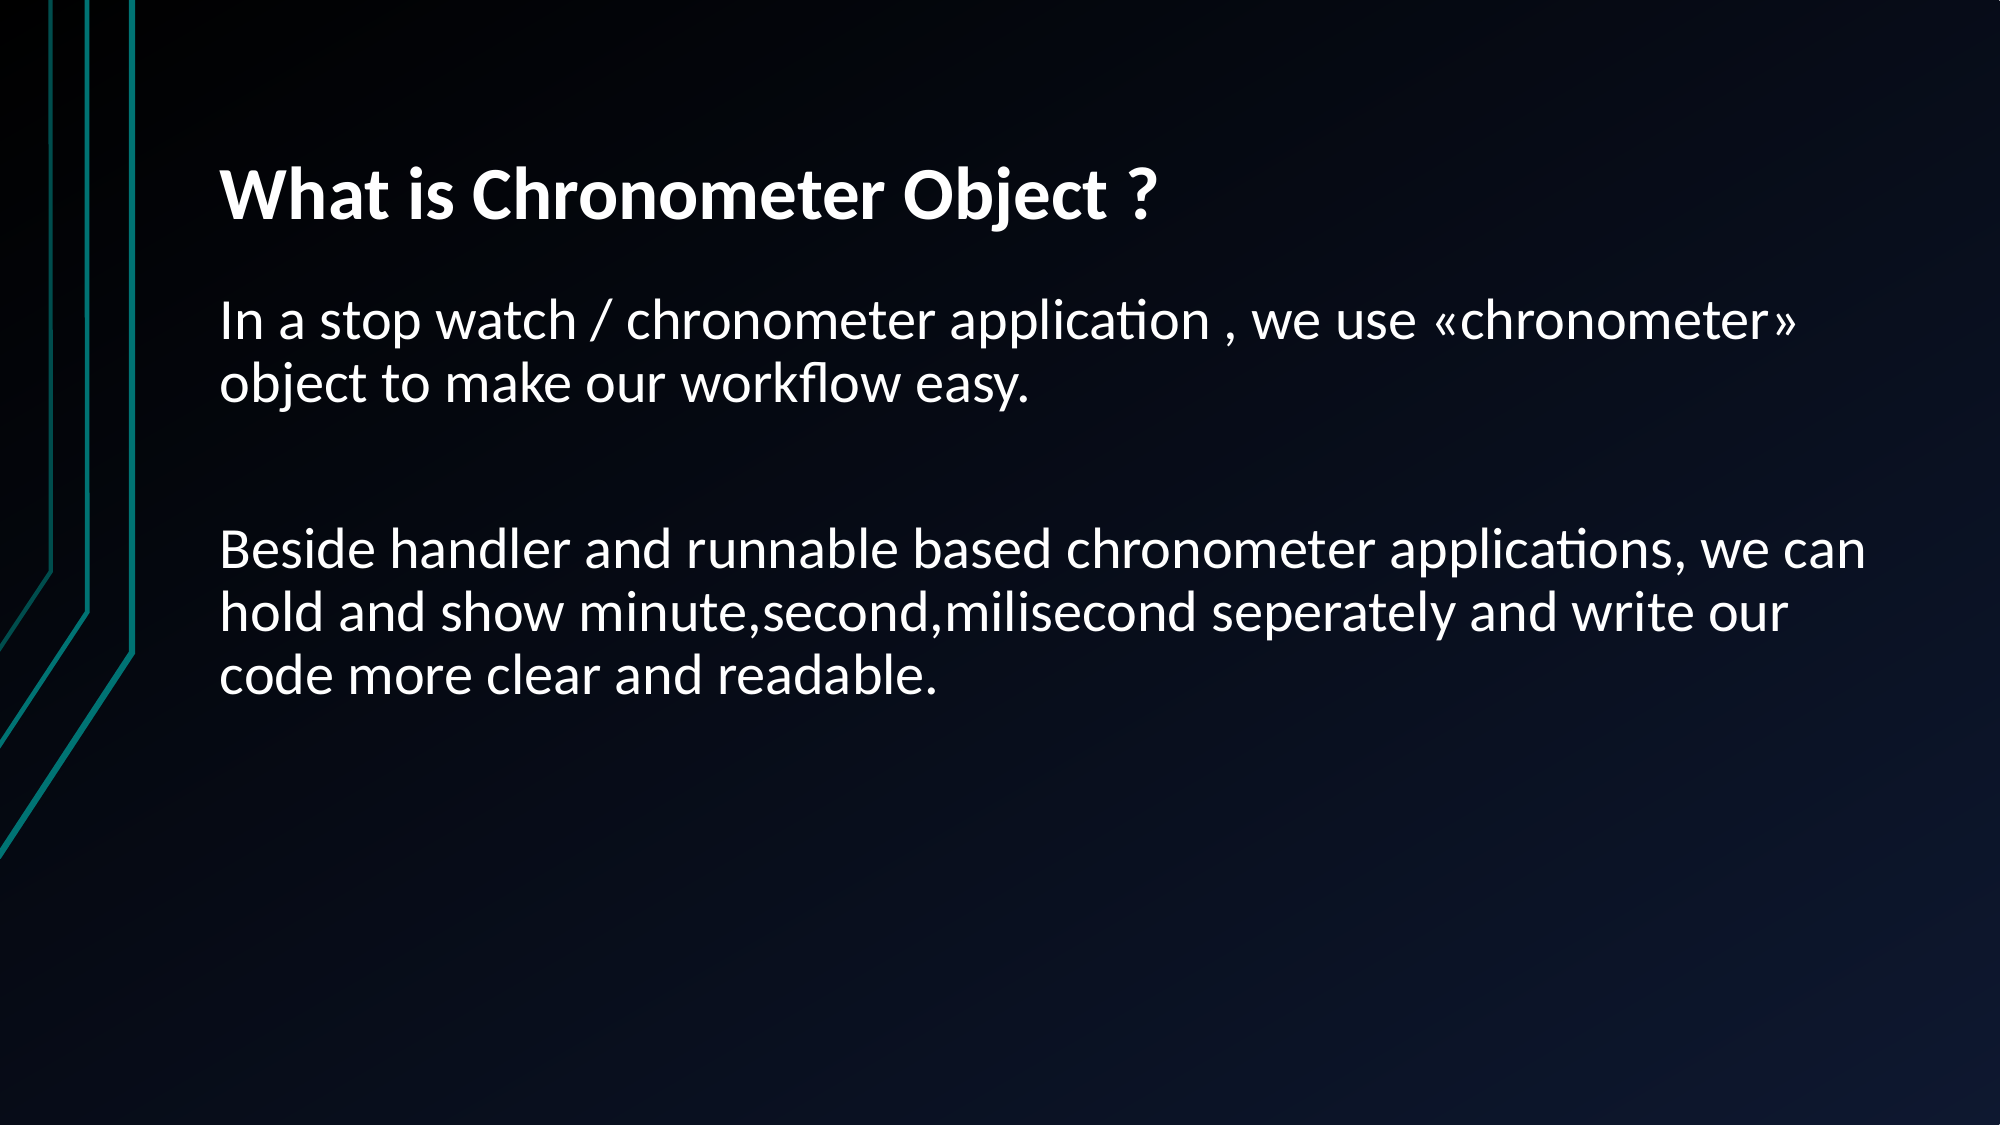

# What is Chronometer Object ?
In a stop watch / chronometer application , we use «chronometer» object to make our workflow easy.
Beside handler and runnable based chronometer applications, we can hold and show minute,second,milisecond seperately and write our code more clear and readable.